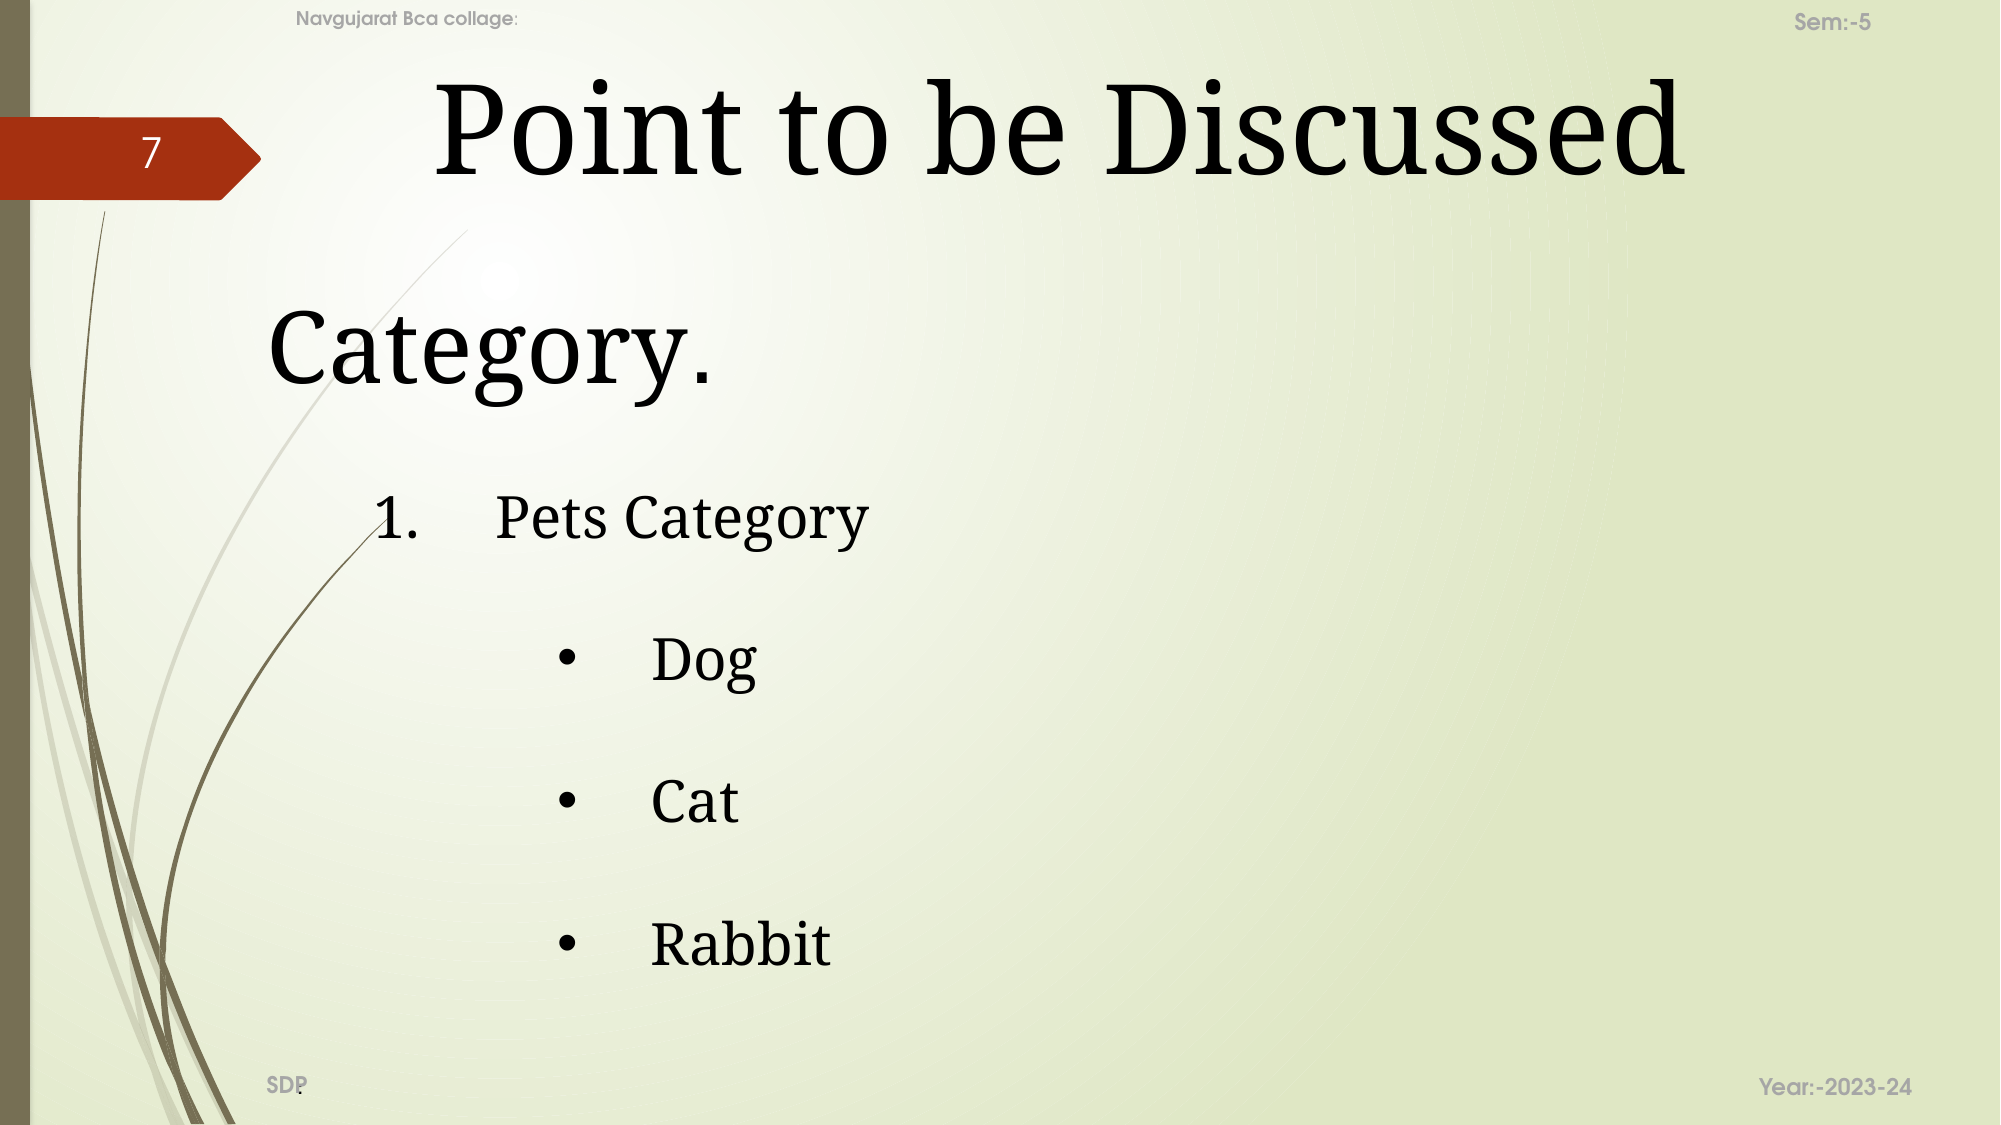

Sem:-5
Navgujarat Bca collage:
Point to be Discussed
7

Category.

Pets Category
Dog
Cat
Rabbit
SDP
Year:-2023-24
: